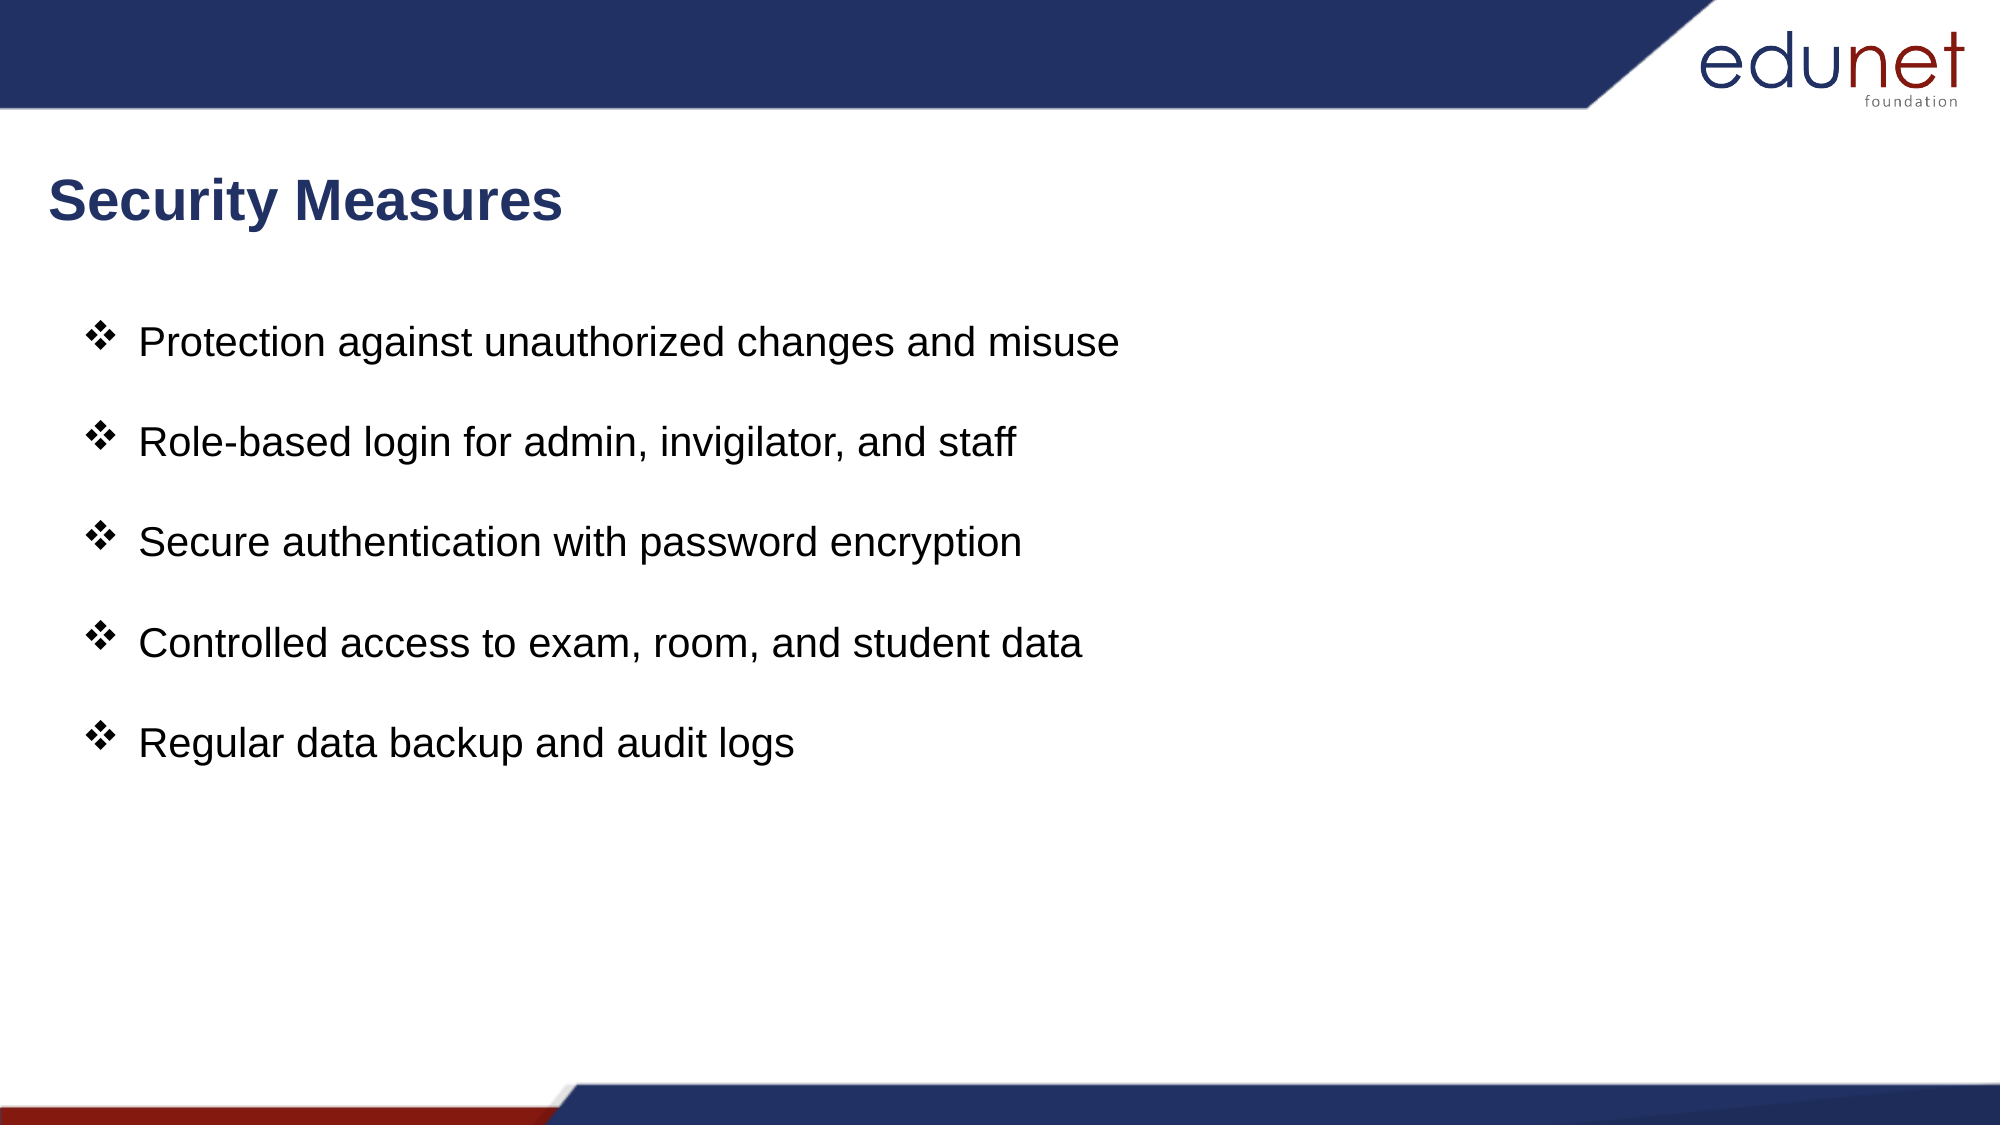

Security Measures

Protection against unauthorized changes and misuse

Role-based login for admin, invigilator, and staff

Secure authentication with password encryption

Controlled access to exam, room, and student data

Regular data backup and audit logs